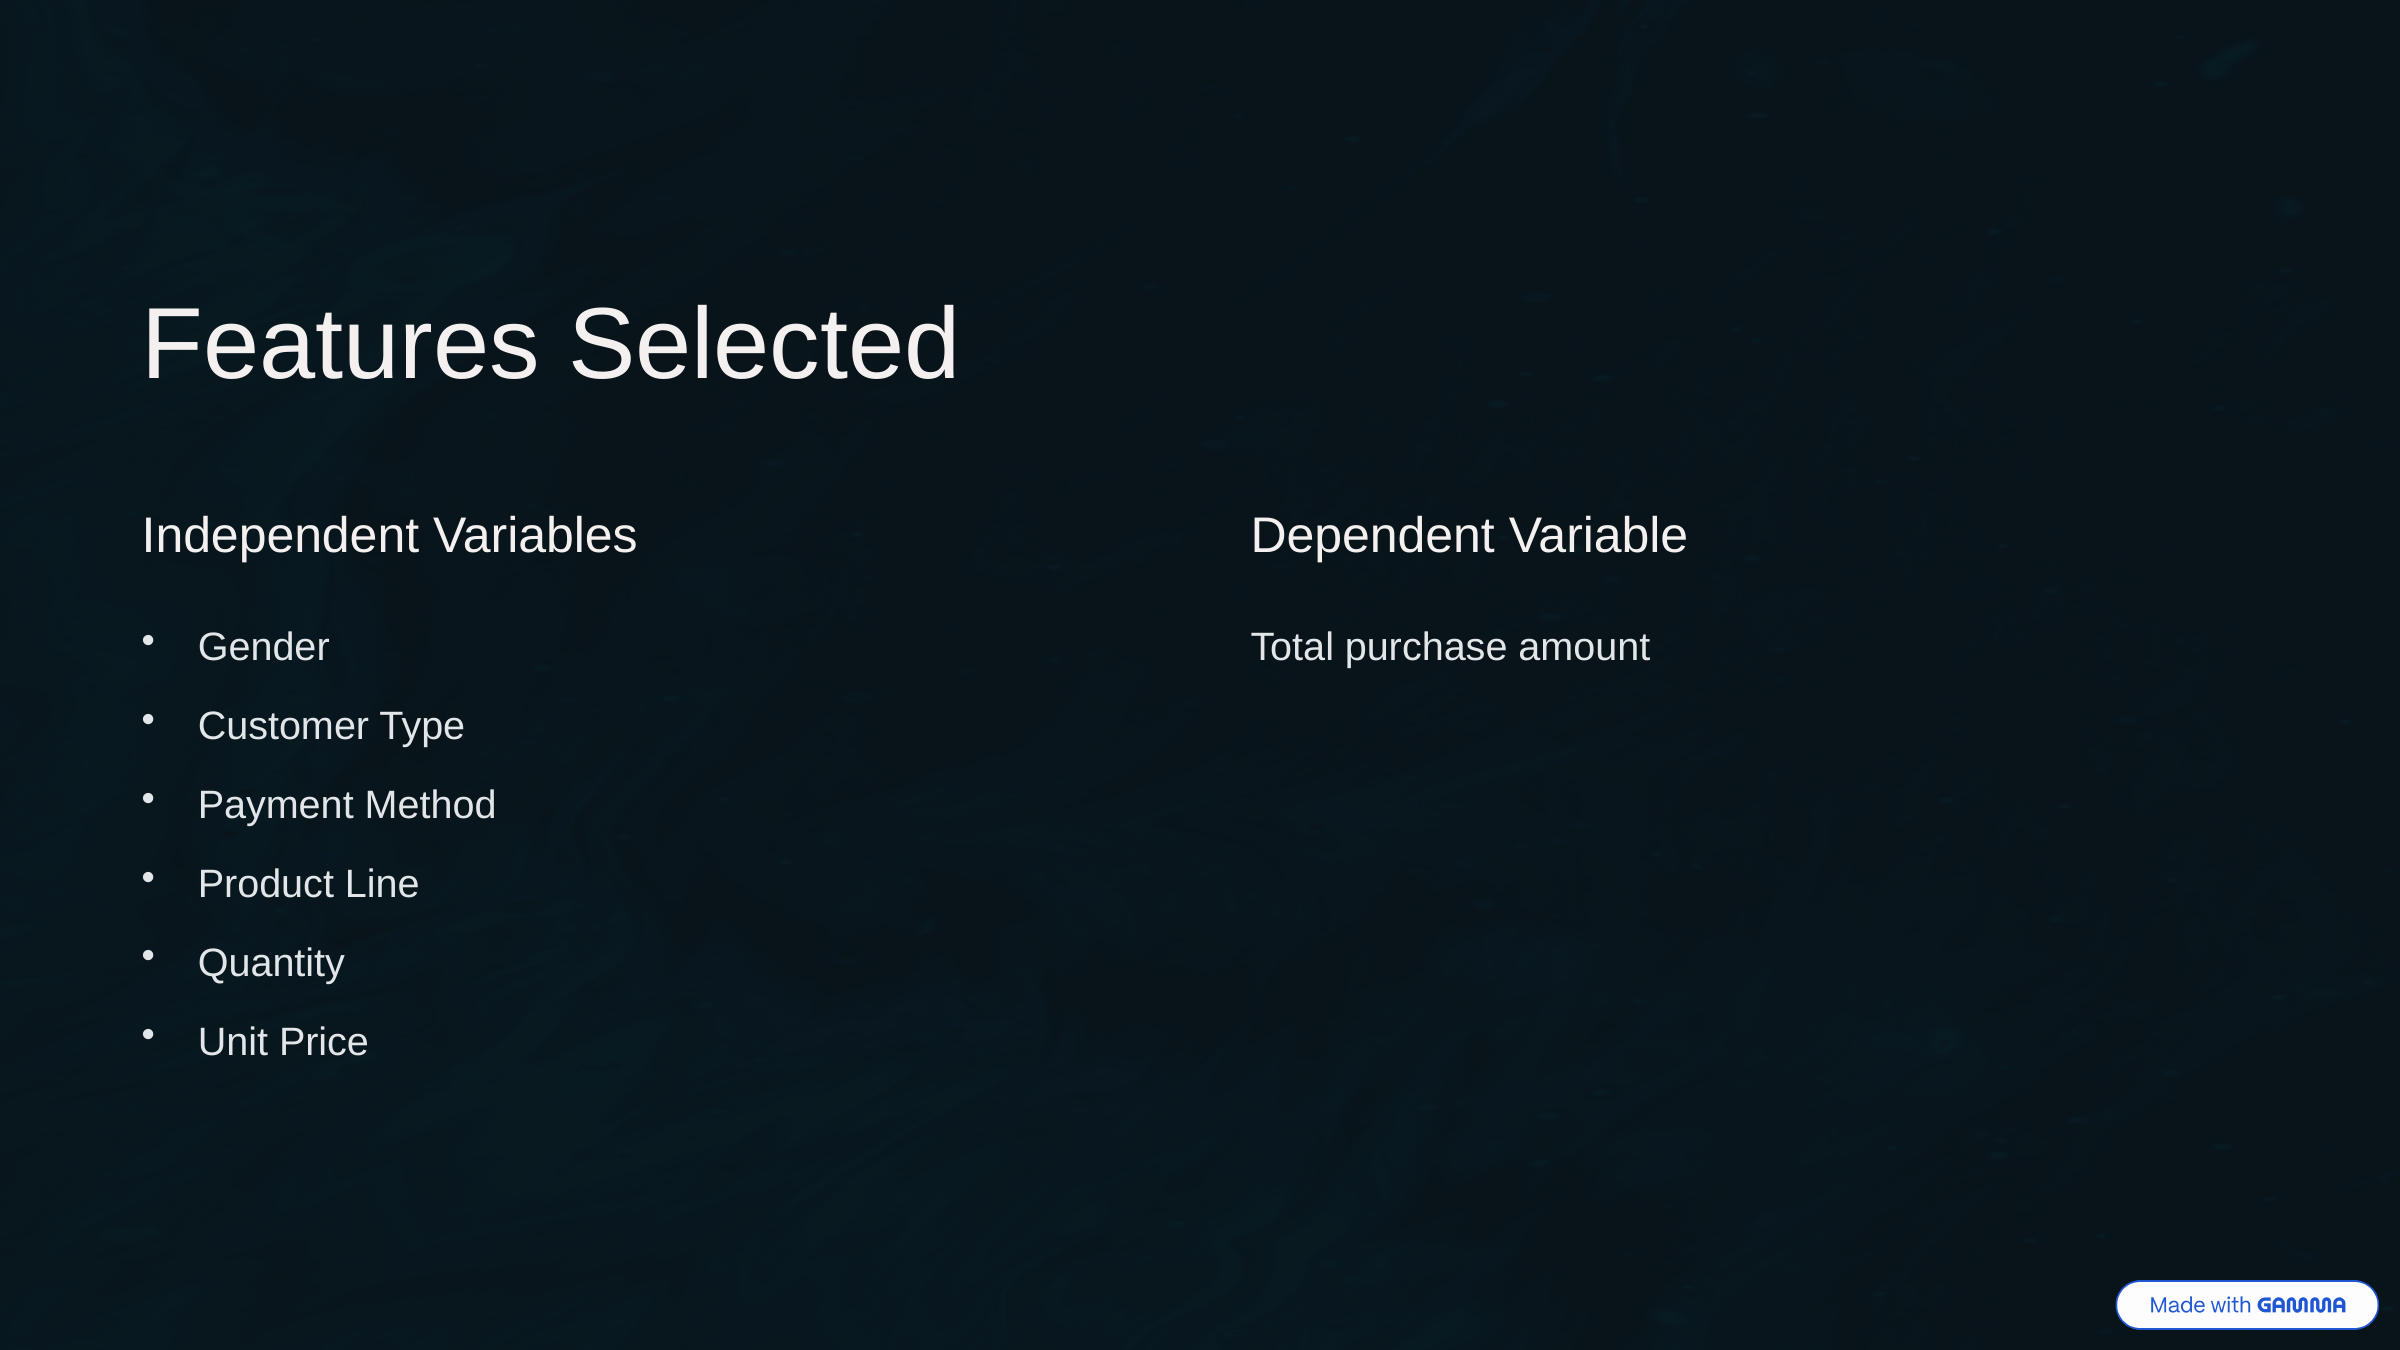

Features Selected
Independent Variables
Dependent Variable
Gender
Total purchase amount
Customer Type
Payment Method
Product Line
Quantity
Unit Price